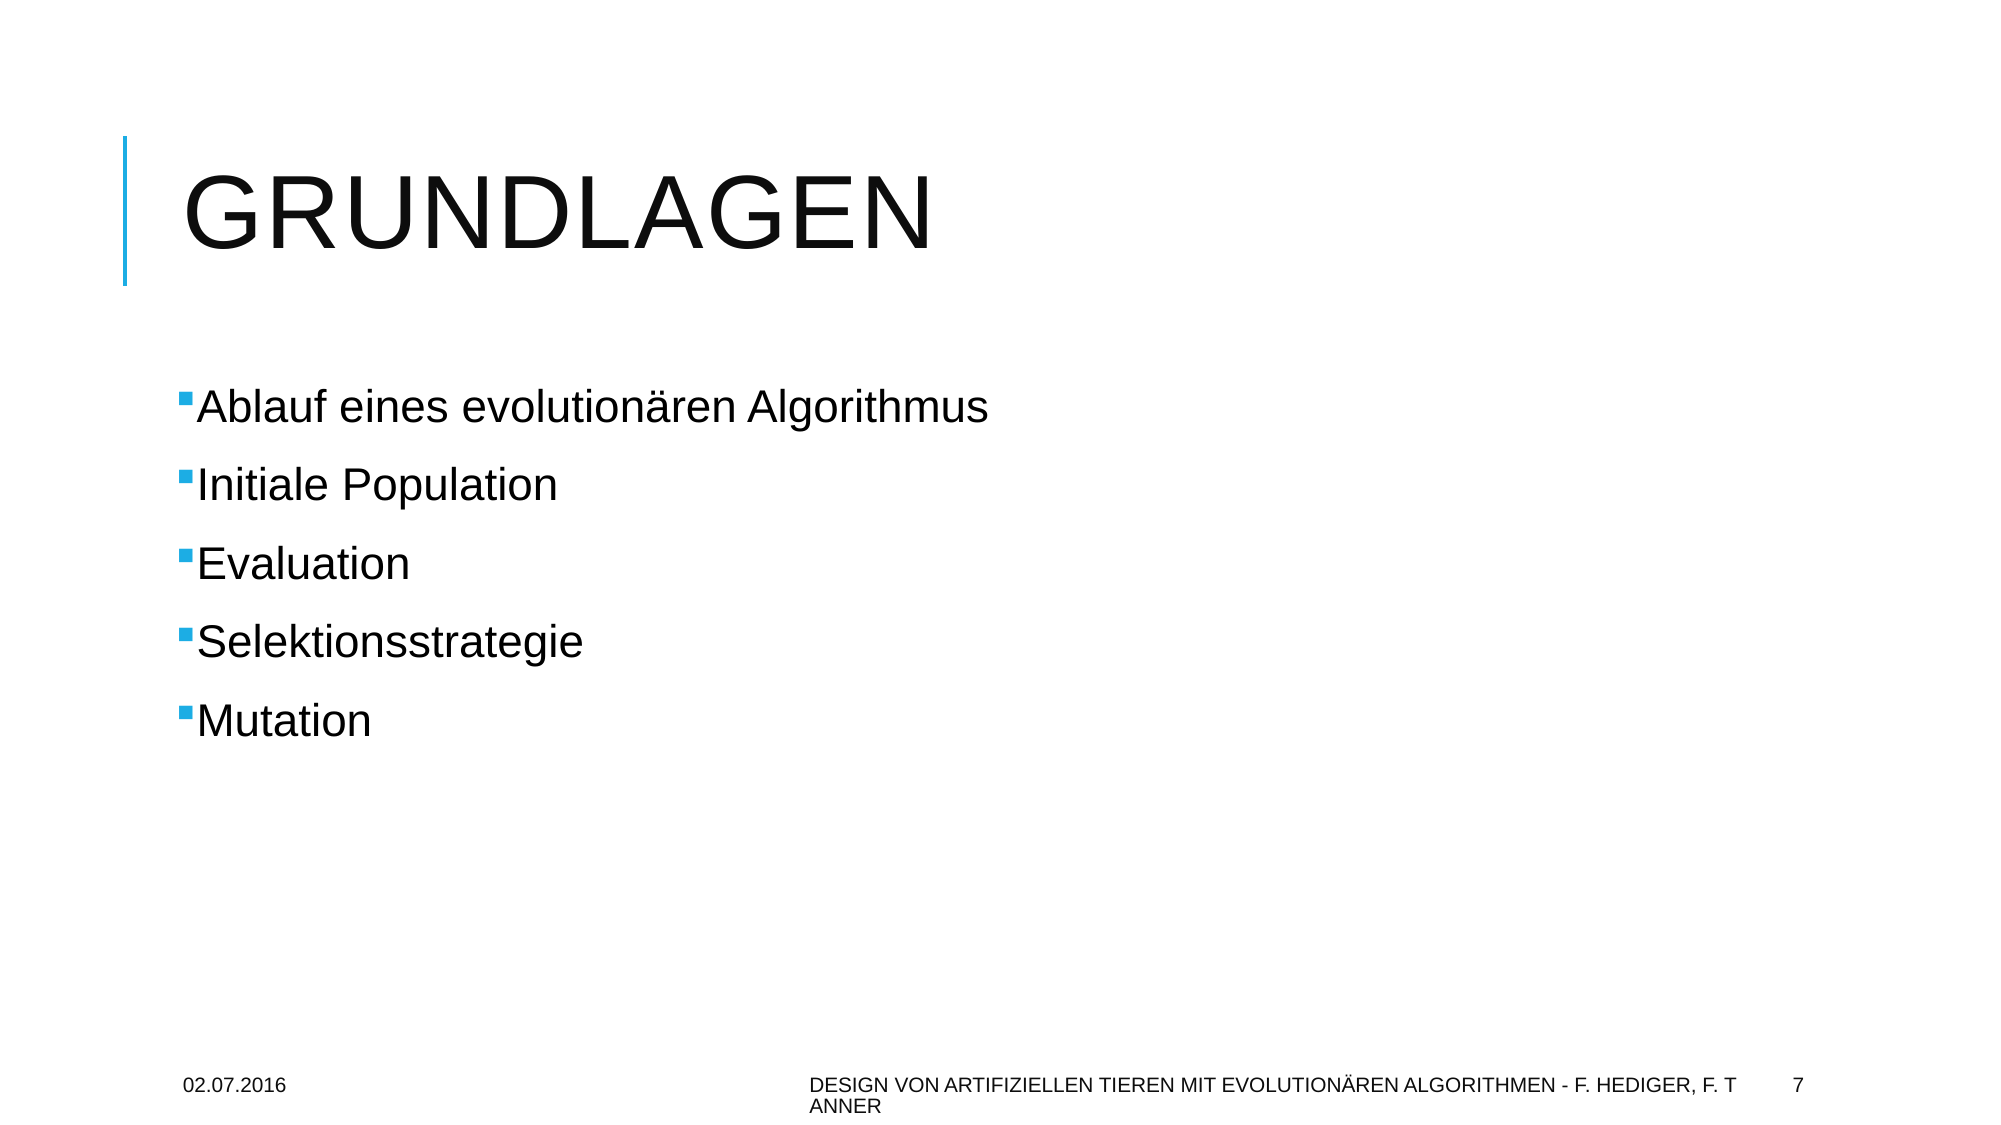

# Grundlagen
Ablauf eines evolutionären Algorithmus
Initiale Population
Evaluation
Selektionsstrategie
Mutation

02.07.2016
Design von artifiziellen Tieren mit evolutionären Algorithmen - F. Hediger, F. Tanner
7